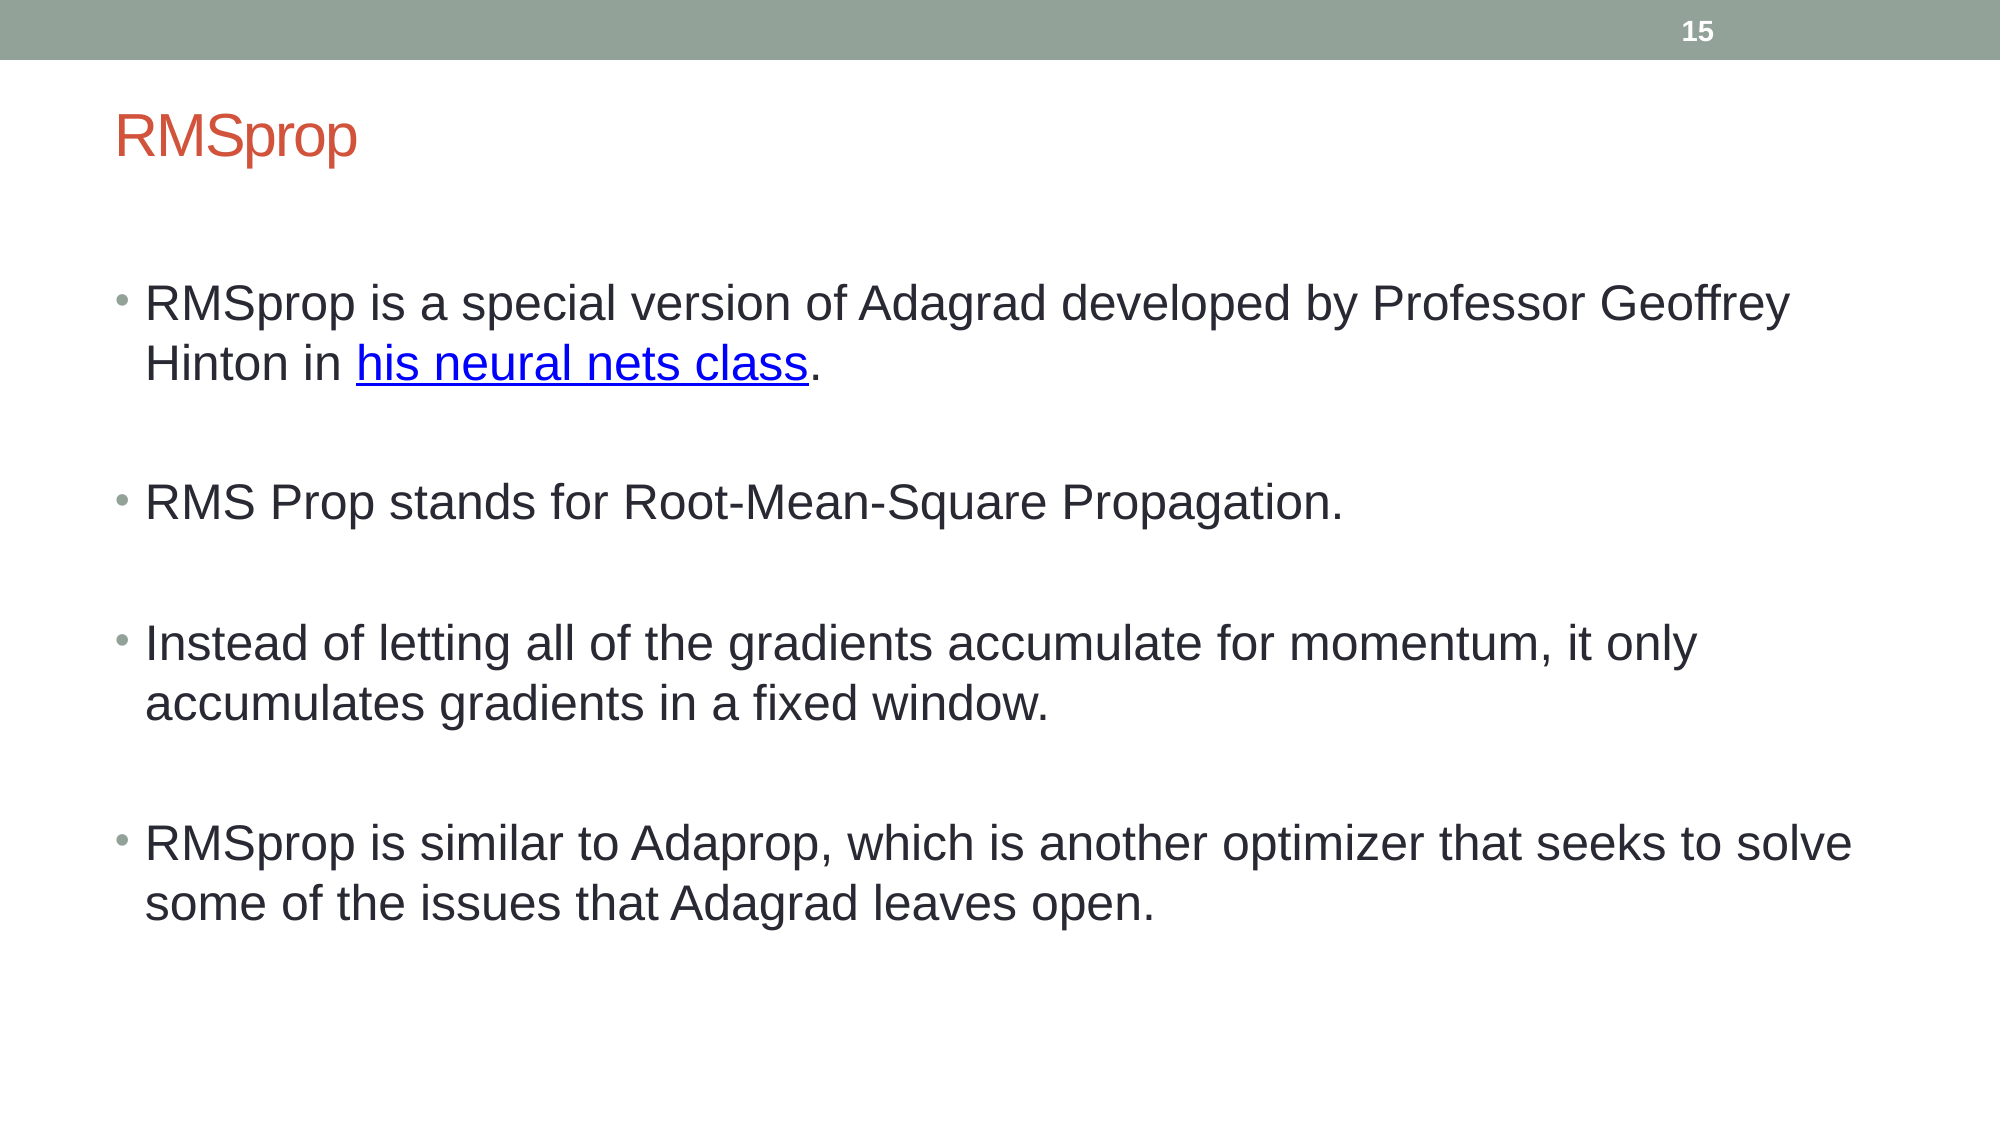

15
# RMSprop
RMSprop is a special version of Adagrad developed by Professor Geoffrey Hinton in his neural nets class.

RMS Prop stands for Root-Mean-Square Propagation.

Instead of letting all of the gradients accumulate for momentum, it only accumulates gradients in a fixed window.

RMSprop is similar to Adaprop, which is another optimizer that seeks to solve some of the issues that Adagrad leaves open.